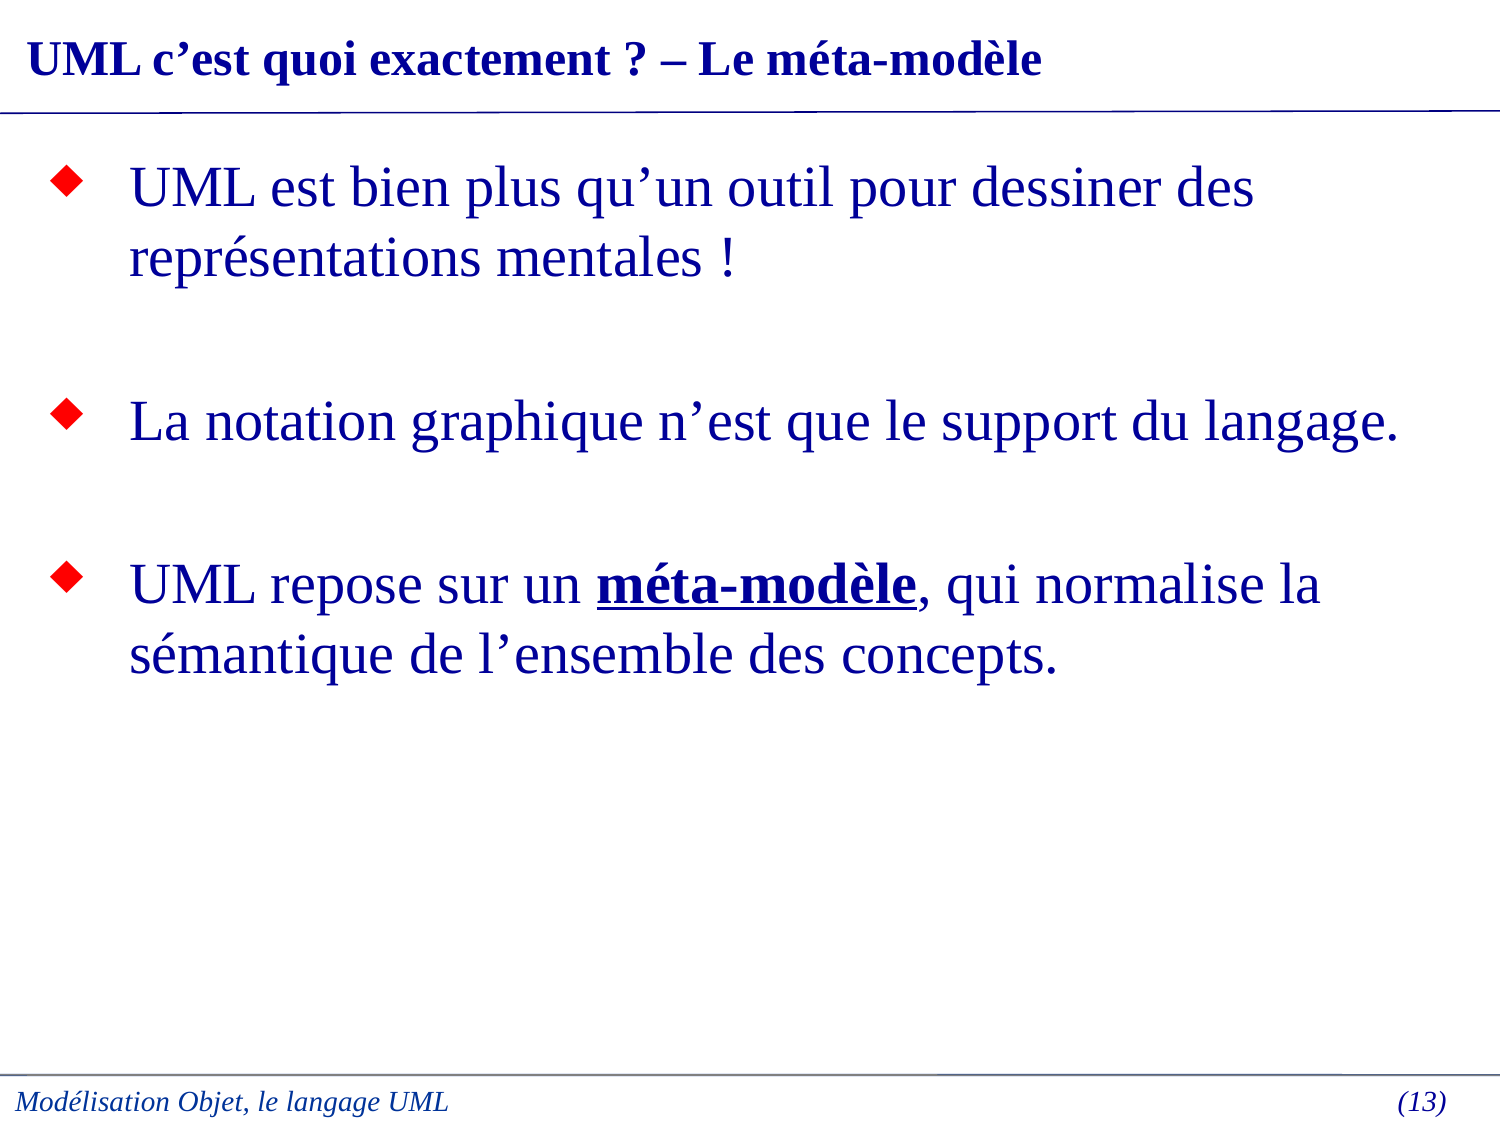

UML c’est quoi exactement ? – Le méta-modèle
UML est bien plus qu’un outil pour dessiner des représentations mentales !

La notation graphique n’est que le support du langage.

UML repose sur un méta-modèle, qui normalise la sémantique de l’ensemble des concepts.

Modélisation Objet, le langage UML
 (13)